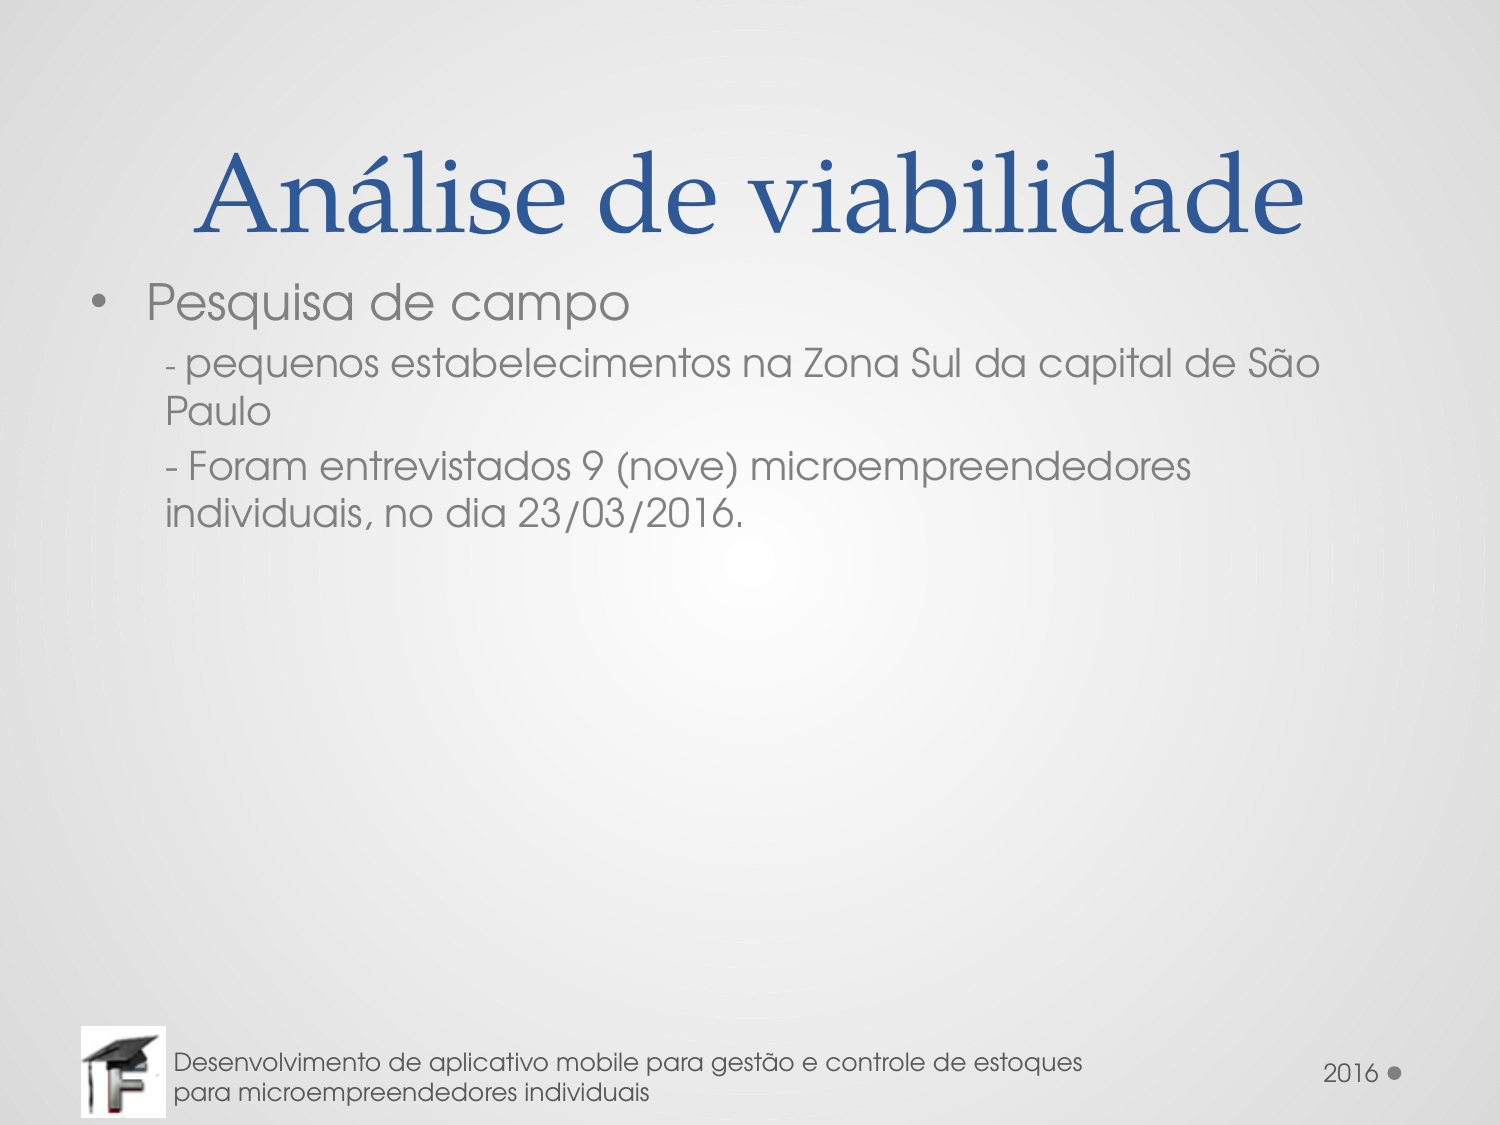

# Análise de viabilidade
Pesquisa de campo
- pequenos estabelecimentos na Zona Sul da capital de São Paulo
- Foram entrevistados 9 (nove) microempreendedores individuais, no dia 23/03/2016.

2016
Desenvolvimento de aplicativo mobile para gestão e controle de estoques para microempreendedores individuais